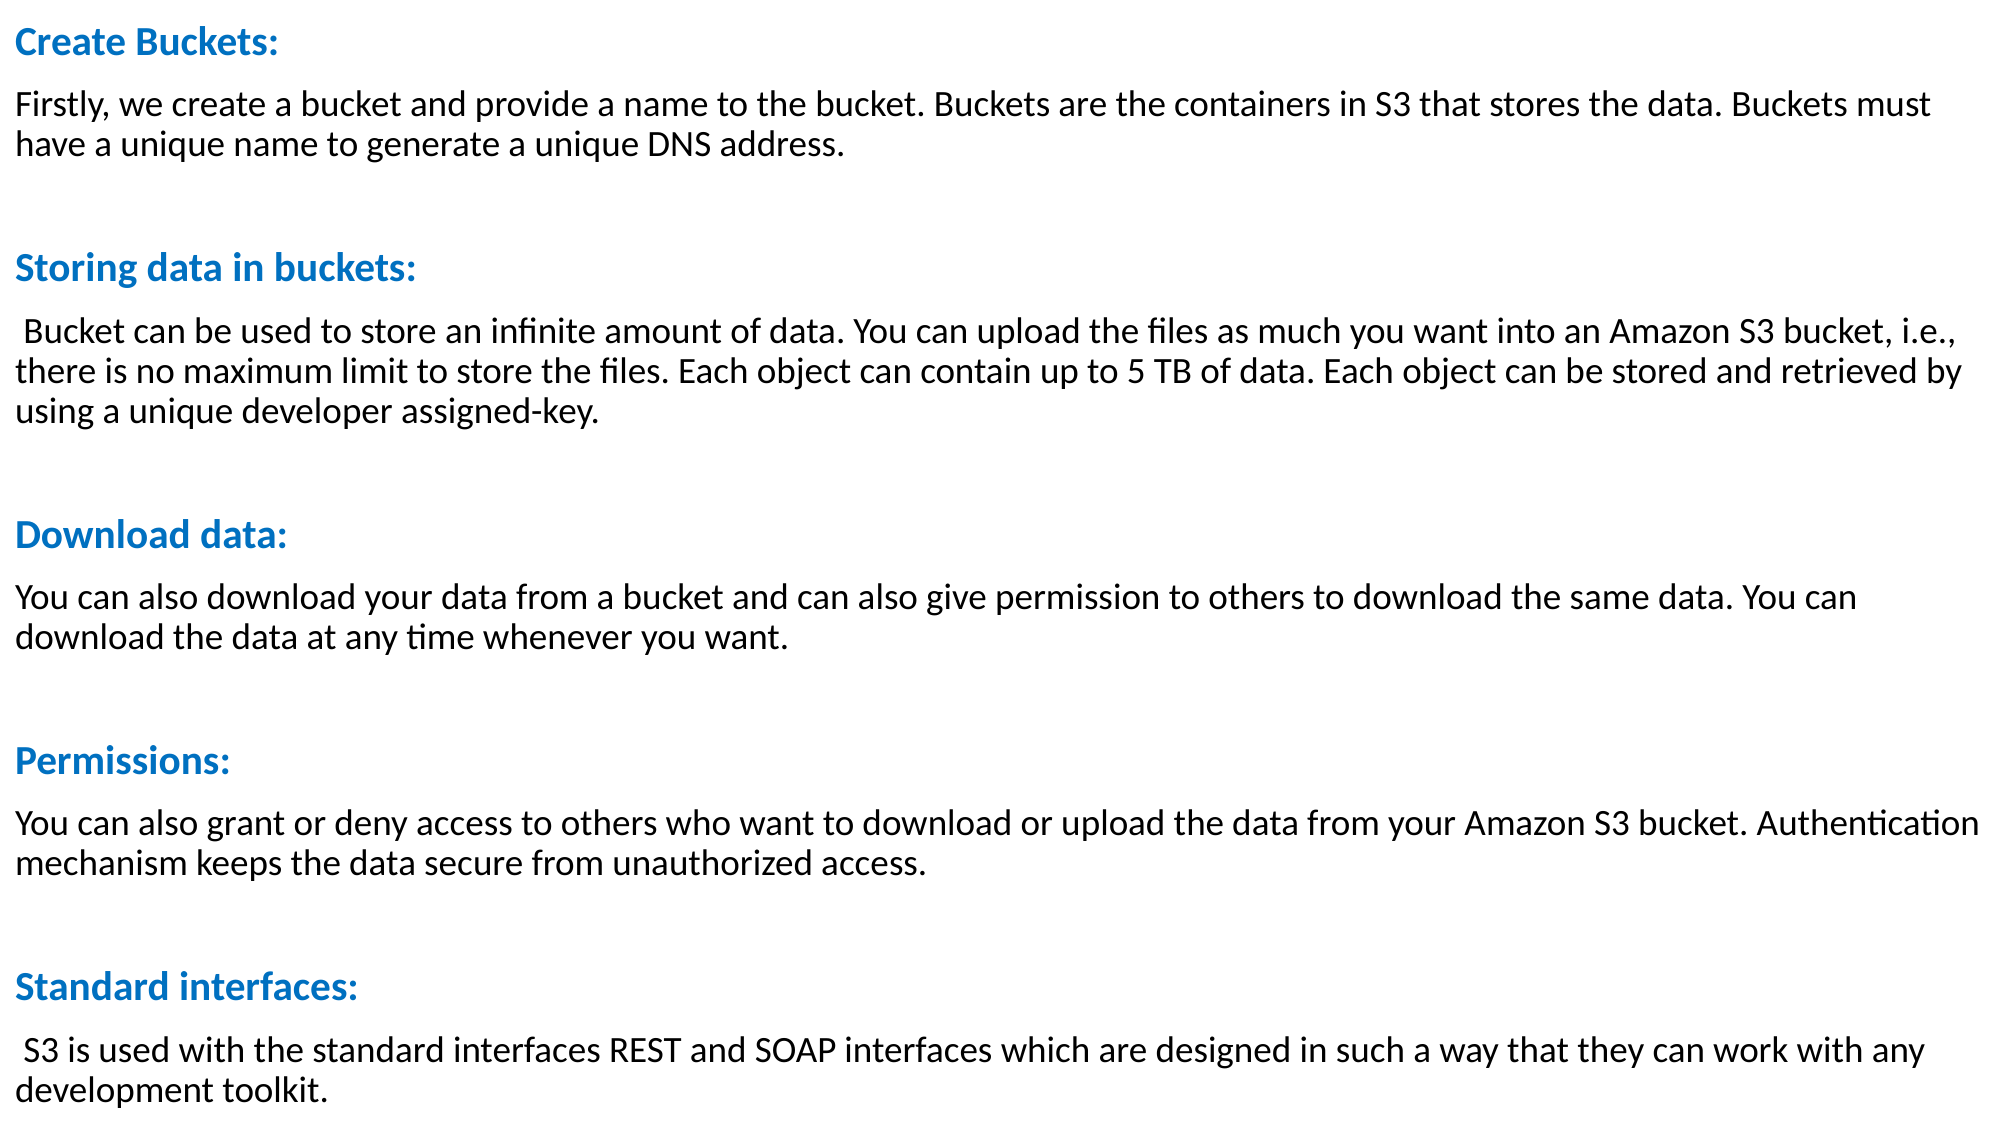

Create Buckets:
Firstly, we create a bucket and provide a name to the bucket. Buckets are the containers in S3 that stores the data. Buckets must have a unique name to generate a unique DNS address.

Storing data in buckets:
 Bucket can be used to store an infinite amount of data. You can upload the files as much you want into an Amazon S3 bucket, i.e., there is no maximum limit to store the files. Each object can contain up to 5 TB of data. Each object can be stored and retrieved by using a unique developer assigned-key.

Download data:
You can also download your data from a bucket and can also give permission to others to download the same data. You can download the data at any time whenever you want.

Permissions:
You can also grant or deny access to others who want to download or upload the data from your Amazon S3 bucket. Authentication mechanism keeps the data secure from unauthorized access.

Standard interfaces:
 S3 is used with the standard interfaces REST and SOAP interfaces which are designed in such a way that they can work with any development toolkit.